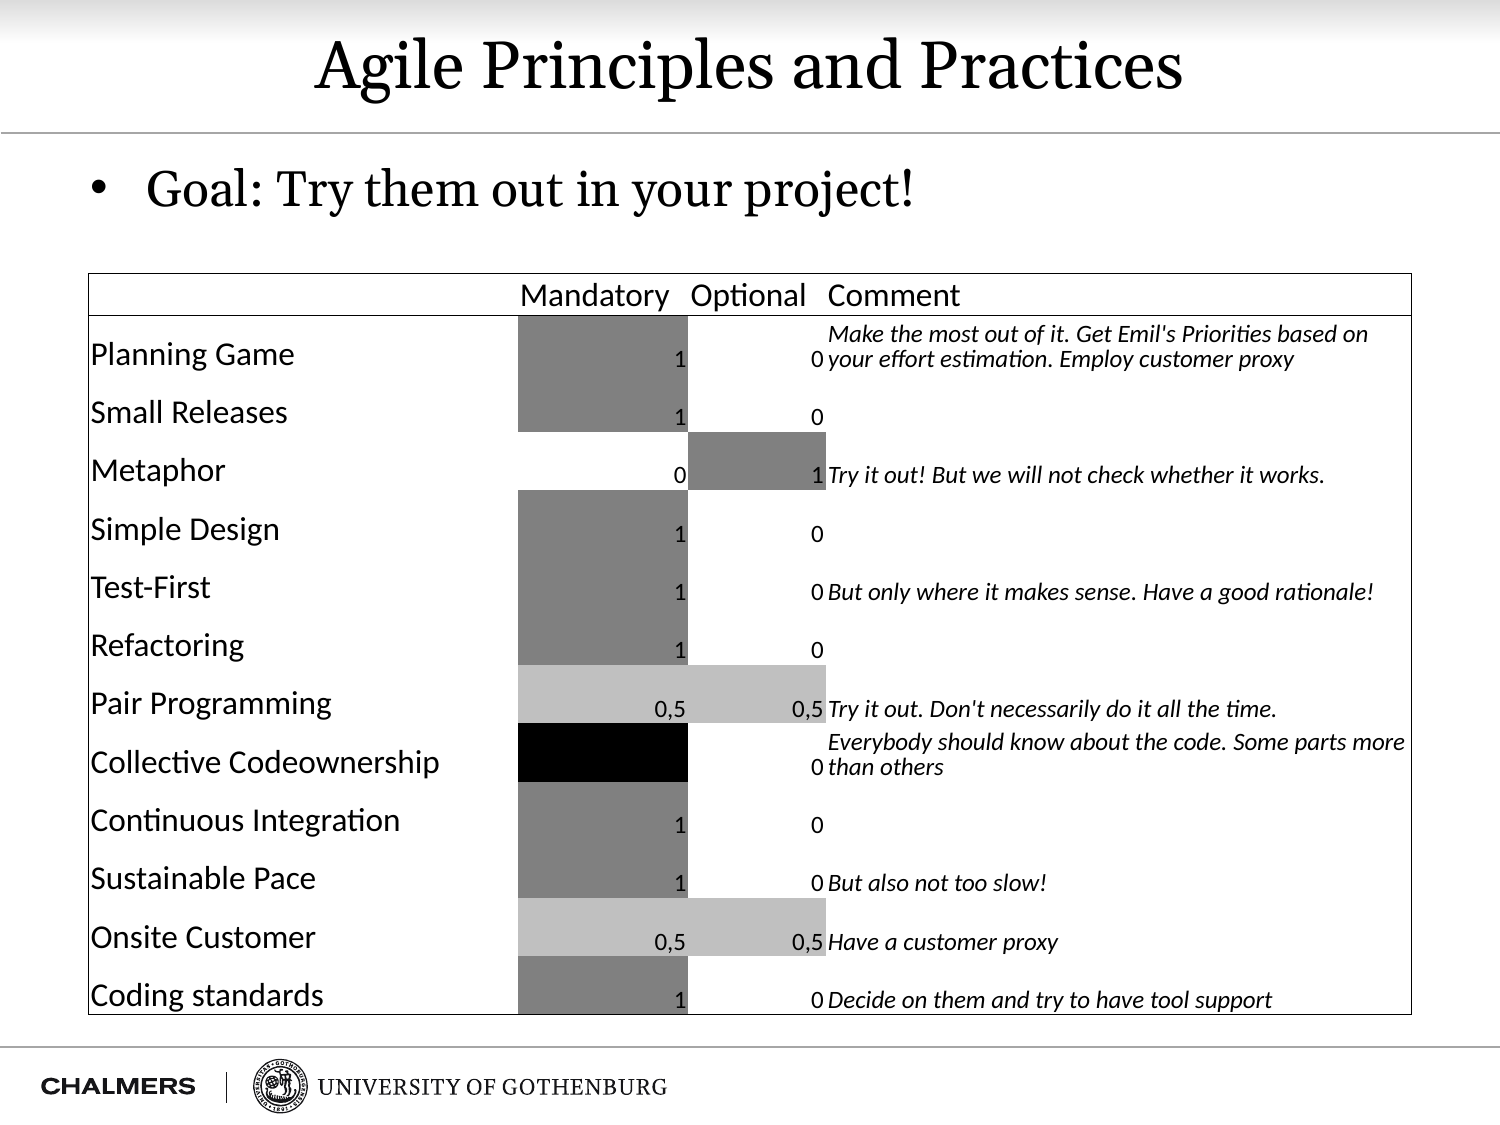

# Agile Principles and Practices
Goal: Try them out in your project!

|  | Mandatory | Optional | Comment |
| --- | --- | --- | --- |
| Planning Game | 1 | 0 | Make the most out of it. Get Emil's Priorities based on your effort estimation. Employ customer proxy |
| Small Releases | 1 | 0 |  |
| Metaphor | 0 | 1 | Try it out! But we will not check whether it works. |
| Simple Design | 1 | 0 |  |
| Test-First | 1 | 0 | But only where it makes sense. Have a good rationale! |
| Refactoring | 1 | 0 |  |
| Pair Programming | 0,5 | 0,5 | Try it out. Don't necessarily do it all the time. |
| Collective Codeownership | 2 | 0 | Everybody should know about the code. Some parts more than others |
| Continuous Integration | 1 | 0 |  |
| Sustainable Pace | 1 | 0 | But also not too slow! |
| Onsite Customer | 0,5 | 0,5 | Have a customer proxy |
| Coding standards | 1 | 0 | Decide on them and try to have tool support |